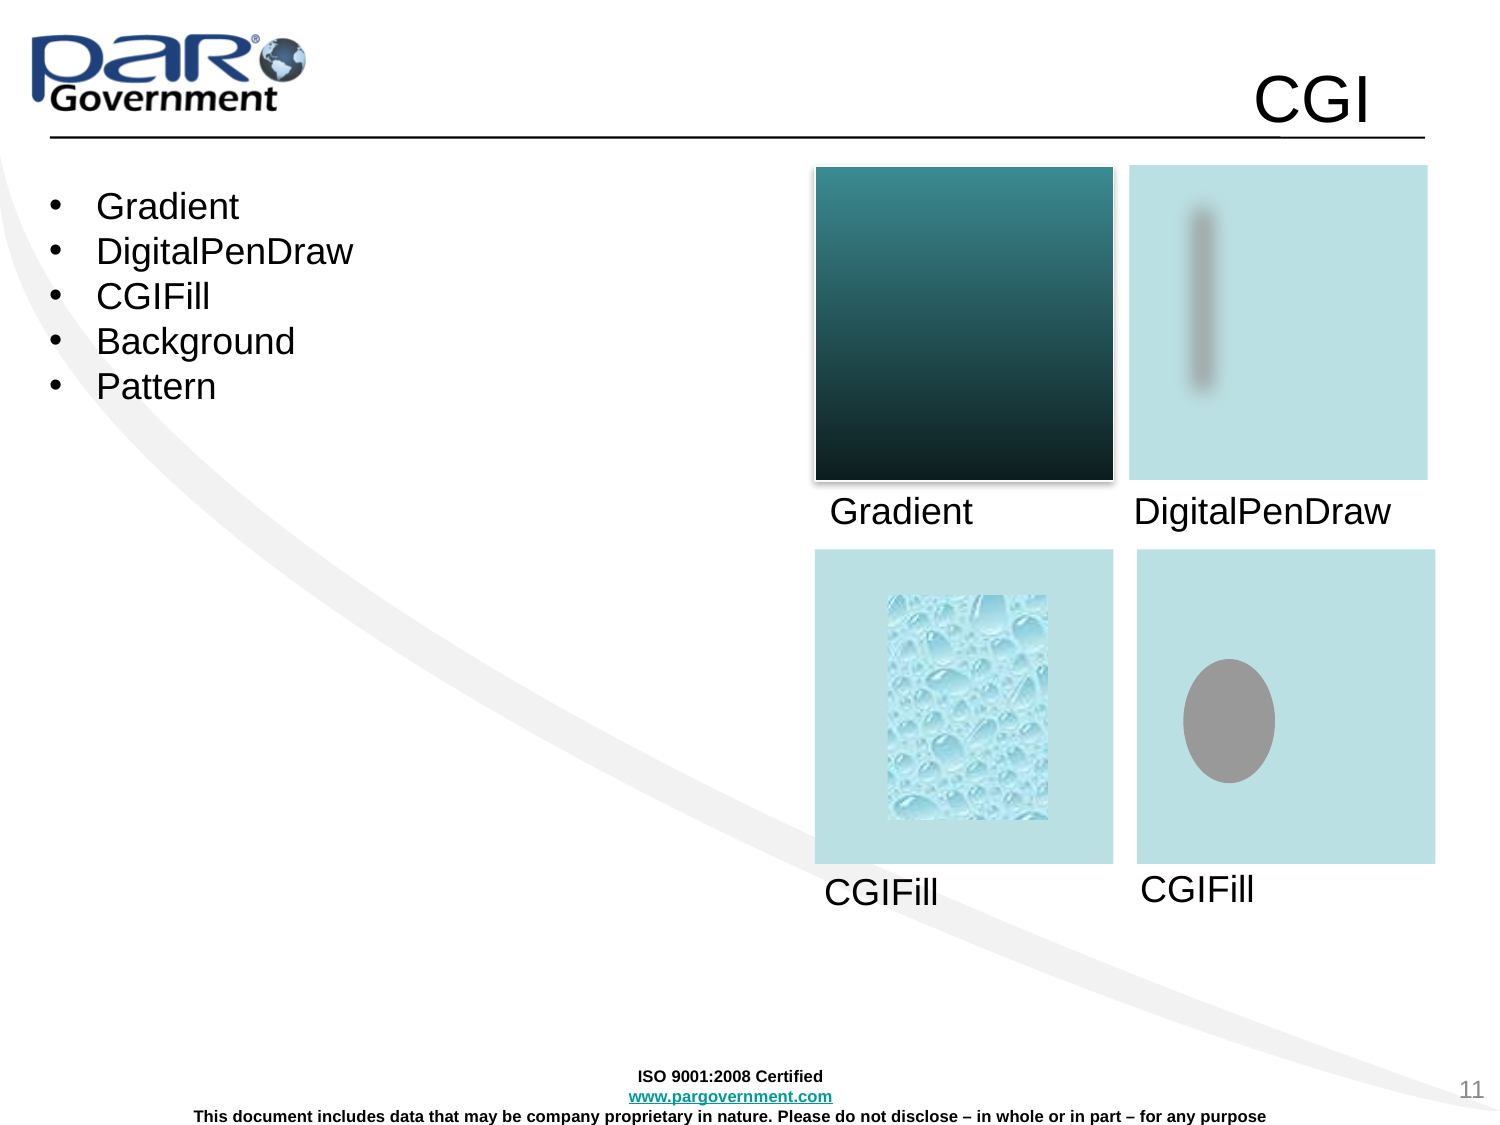

# CGI

Gradient
DigitalPenDraw
CGIFill
Background
Pattern

Gradient
DigitalPenDraw

CGIFill
CGIFill
11